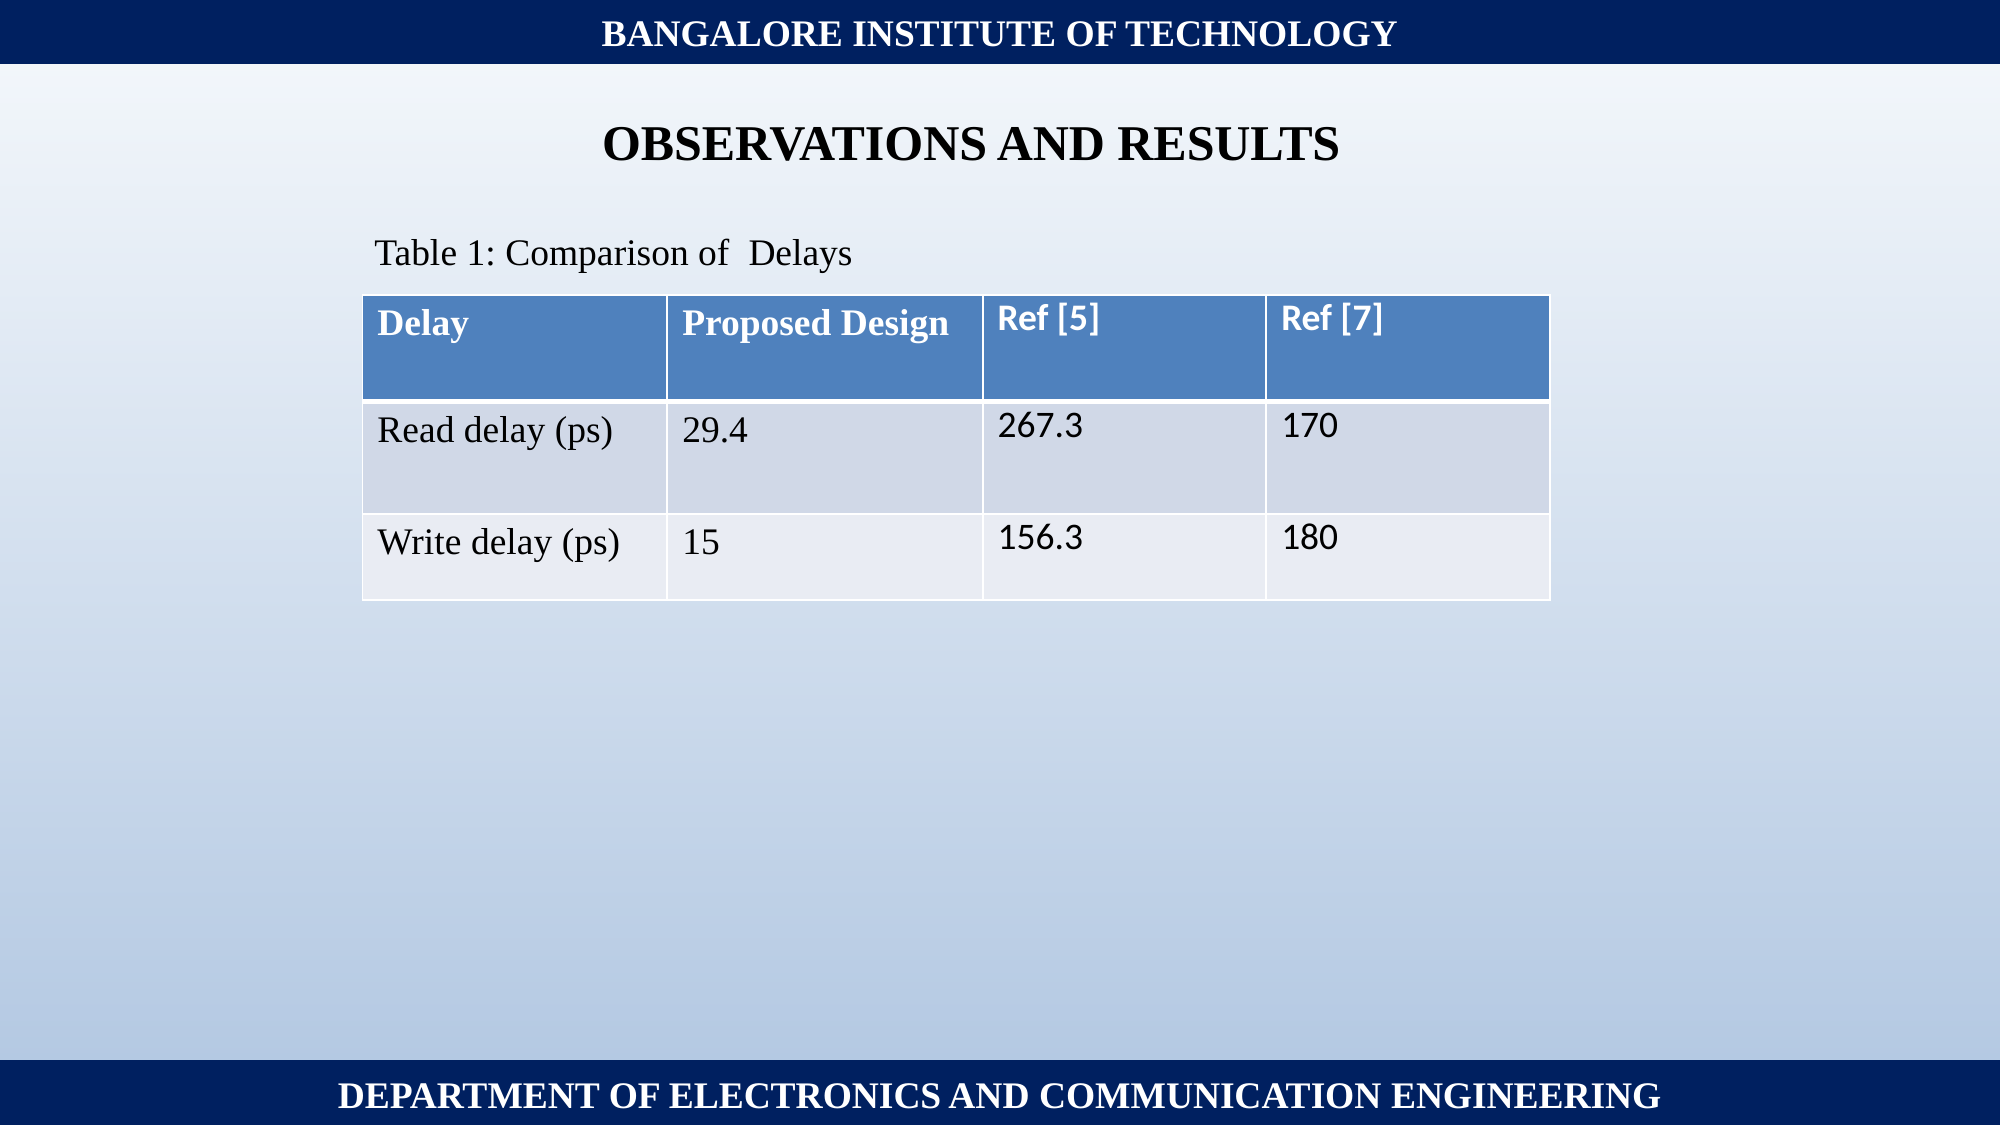

BANGALORE INSTITUTE OF TECHNOLOGY

OBSERVATIONS AND RESULTS
 Table 1: Comparison of  Delays

| Delay | Proposed Design | Ref [5] | Ref [7] |
| --- | --- | --- | --- |
| Read delay (ps) | 29.4 | 267.3 | 170 |
| Write delay (ps) | 15 | 156.3 | 180 |
DEPARTMENT OF ELECTRONICS AND COMMUNICATION ENGINEERING